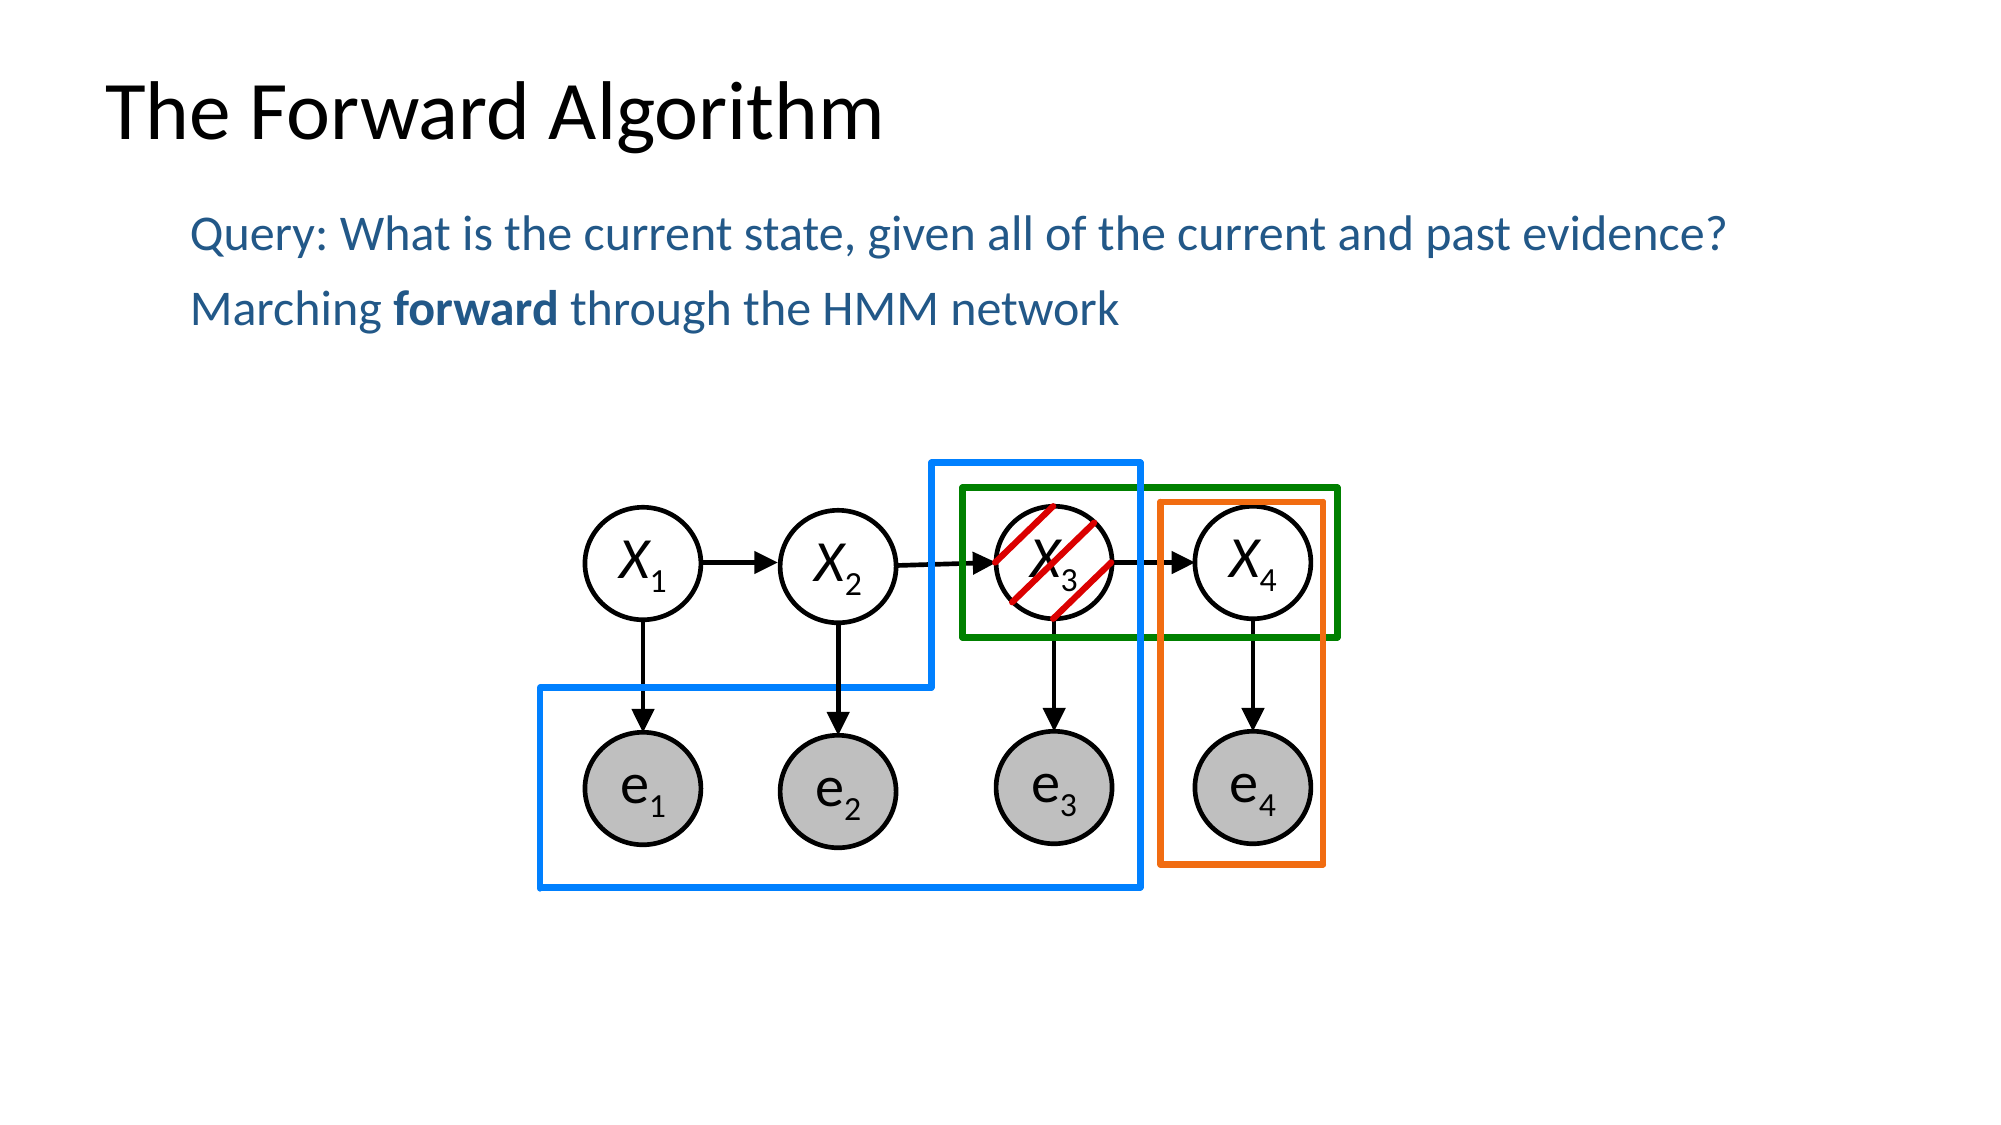

# The Forward Algorithm
Query: What is the current state, given all of the current and past evidence?
Marching forward through the HMM network

X3
X4
X1
X2
e3
e4
e1
e2